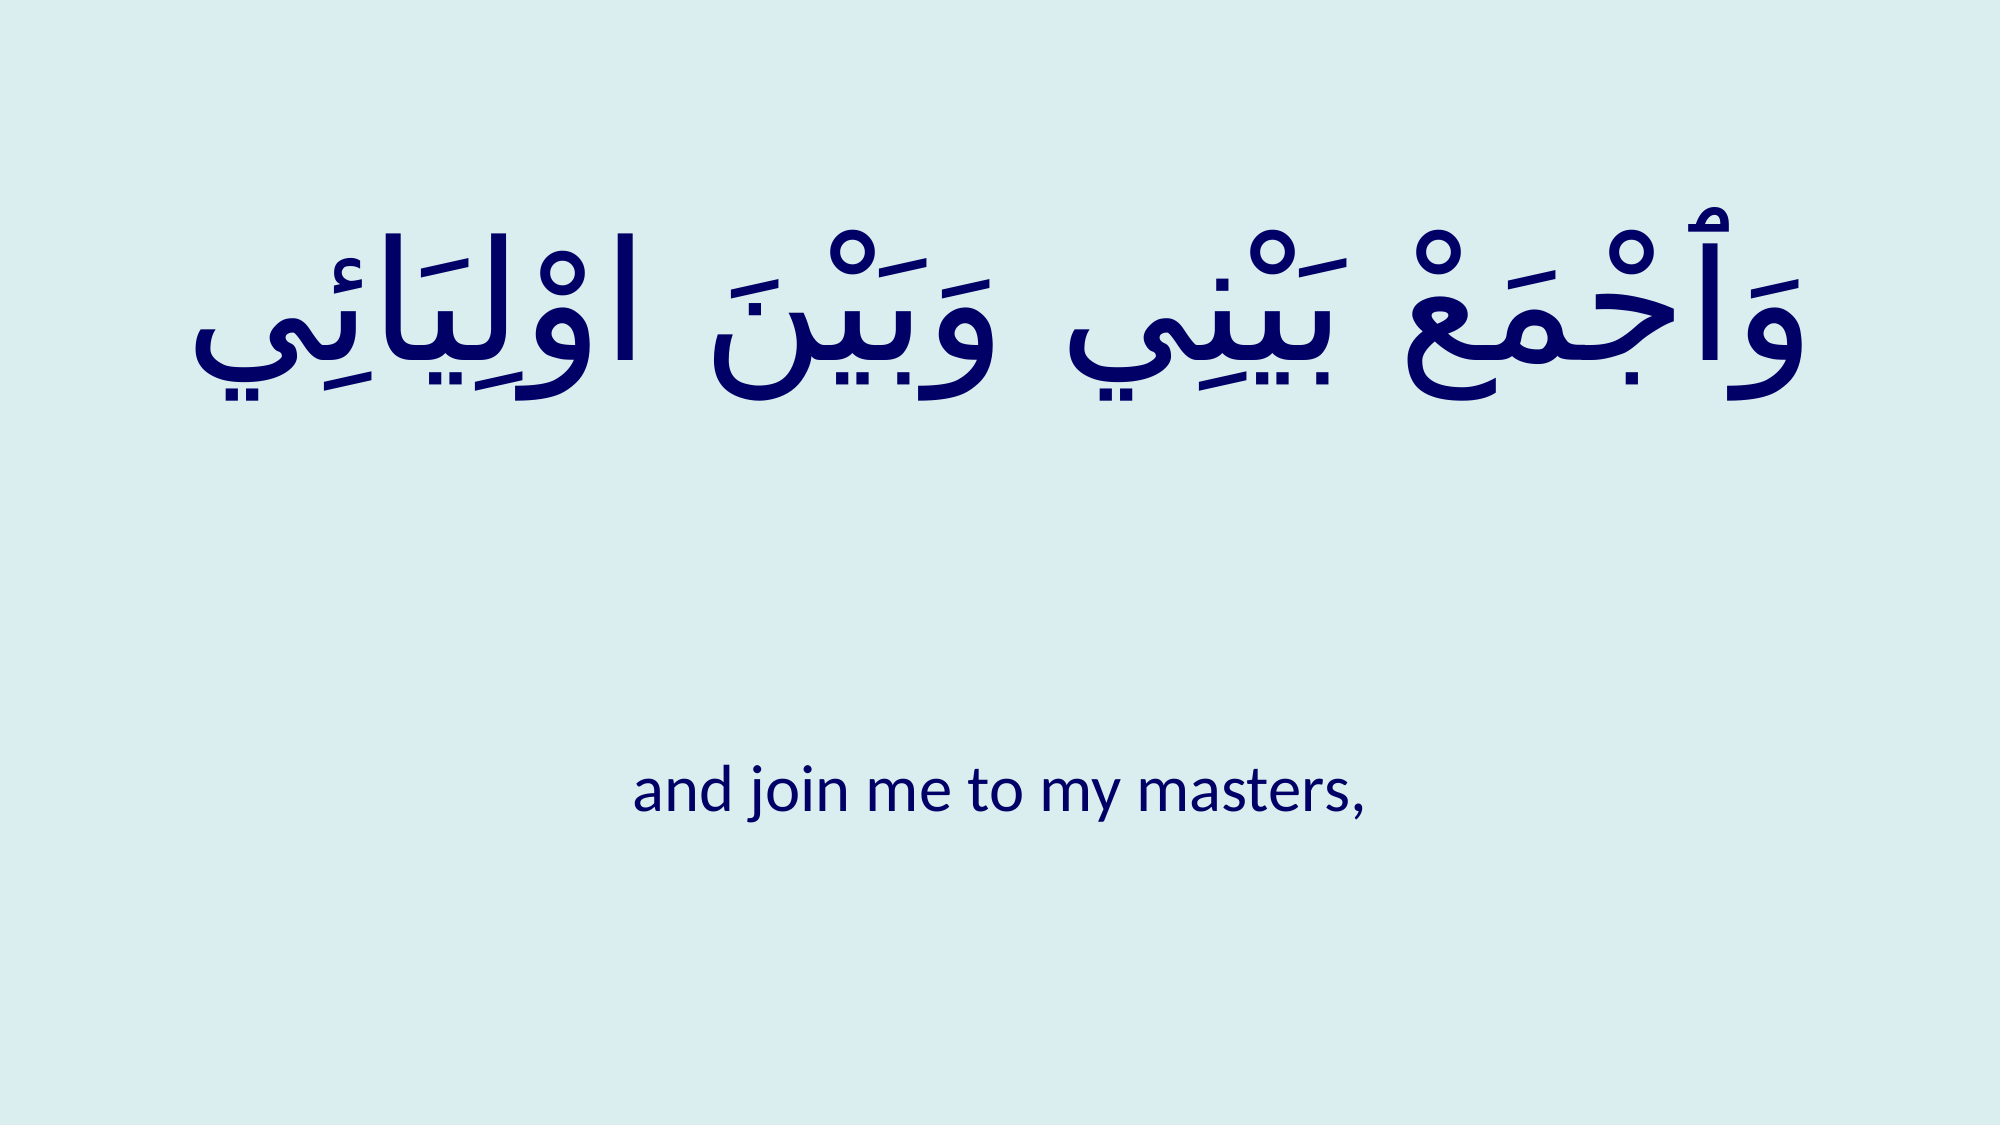

# وَٱجْمَعْ بَيْنِي وَبَيْنَ اوْلِيَائِي
and join me to my masters,